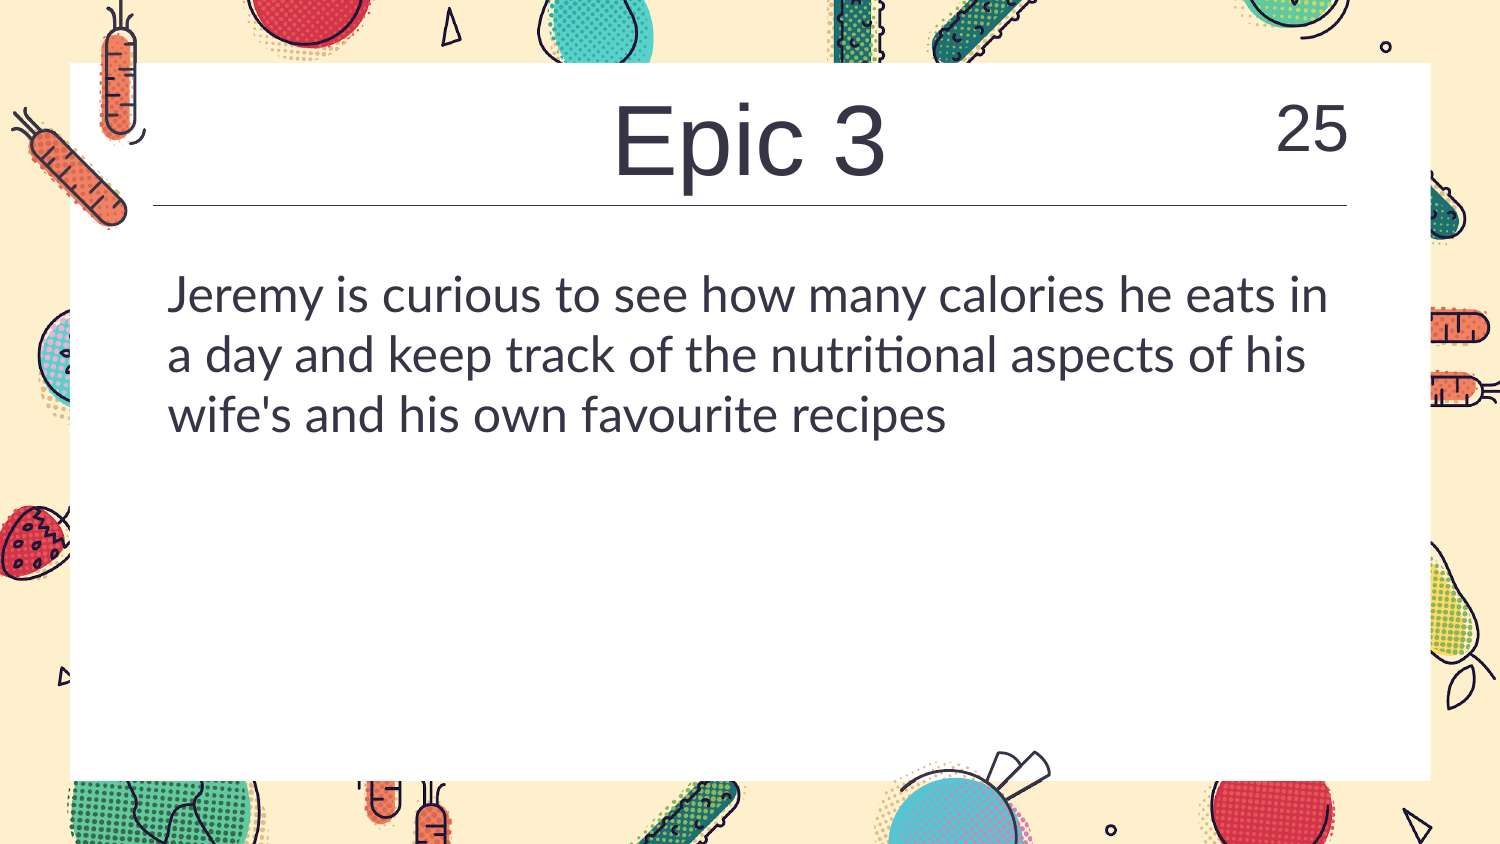

# Epic 3
25
Jeremy is curious to see how many calories he eats in a day and keep track of the nutritional aspects of his wife's and his own favourite recipes